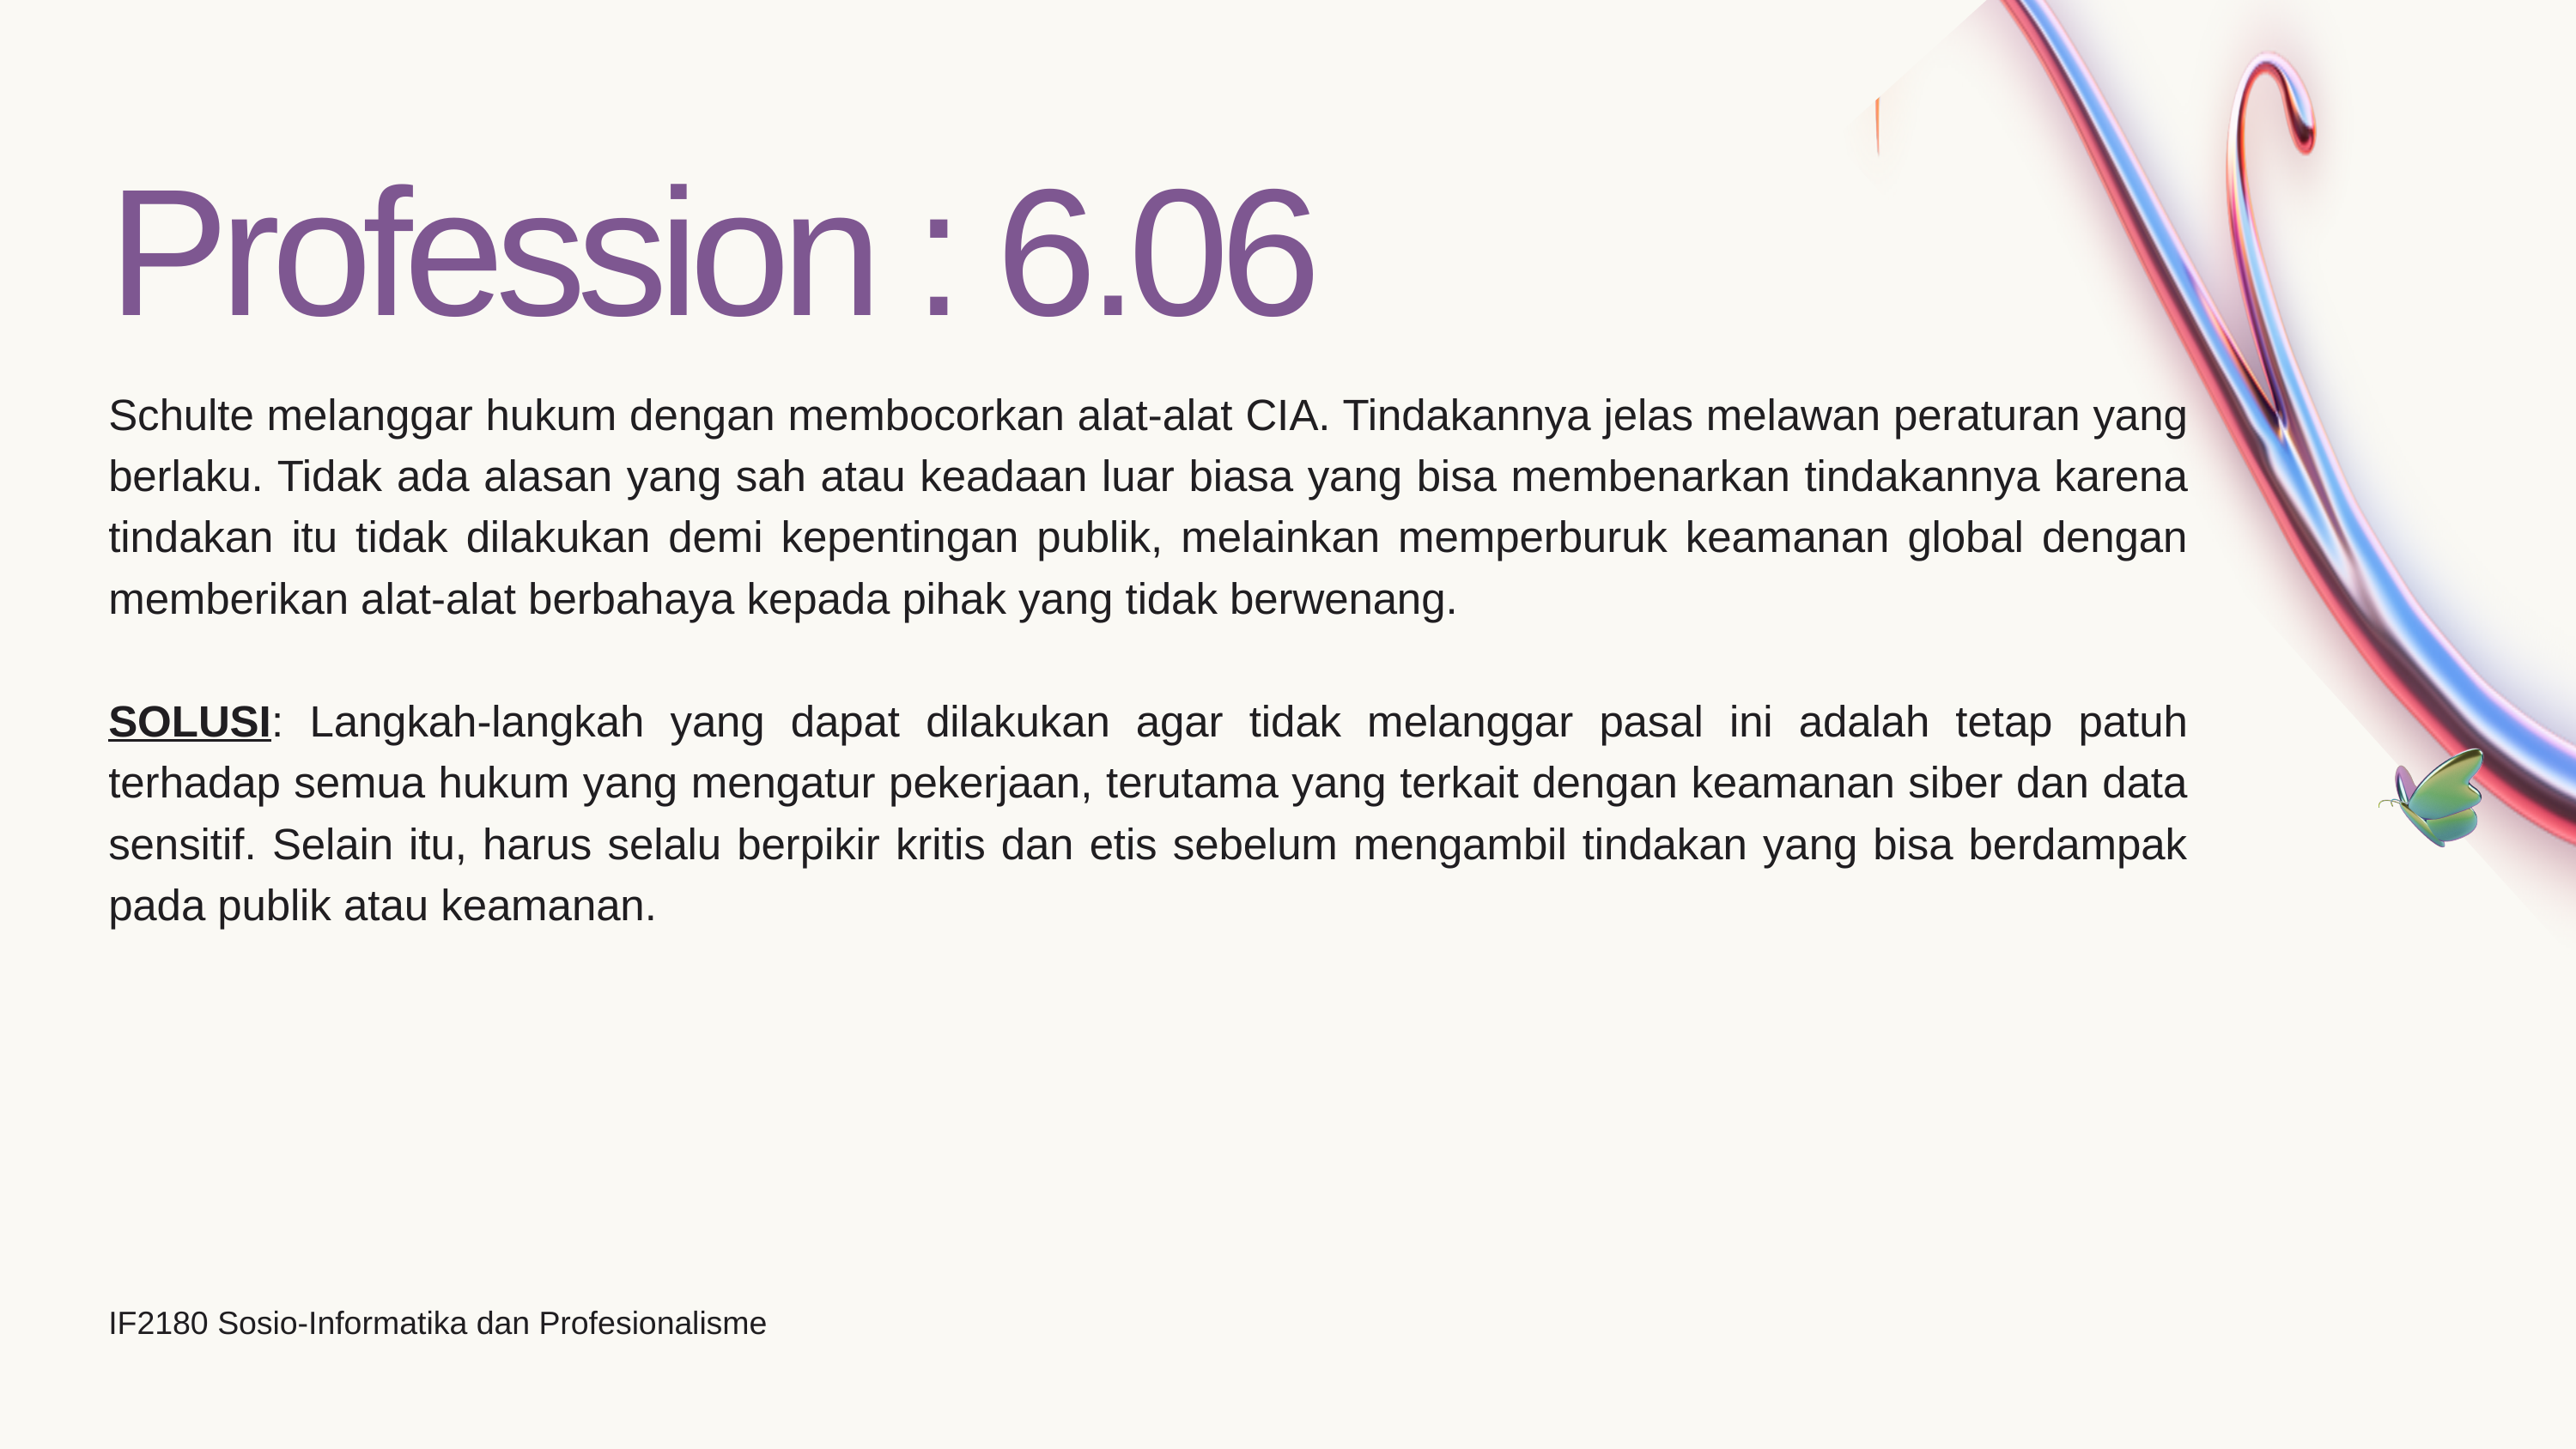

Profession : 6.06
Schulte melanggar hukum dengan membocorkan alat-alat CIA. Tindakannya jelas melawan peraturan yang berlaku. Tidak ada alasan yang sah atau keadaan luar biasa yang bisa membenarkan tindakannya karena tindakan itu tidak dilakukan demi kepentingan publik, melainkan memperburuk keamanan global dengan memberikan alat-alat berbahaya kepada pihak yang tidak berwenang.

SOLUSI: Langkah-langkah yang dapat dilakukan agar tidak melanggar pasal ini adalah tetap patuh terhadap semua hukum yang mengatur pekerjaan, terutama yang terkait dengan keamanan siber dan data sensitif. Selain itu, harus selalu berpikir kritis dan etis sebelum mengambil tindakan yang bisa berdampak pada publik atau keamanan.
IF2180 Sosio-Informatika dan Profesionalisme